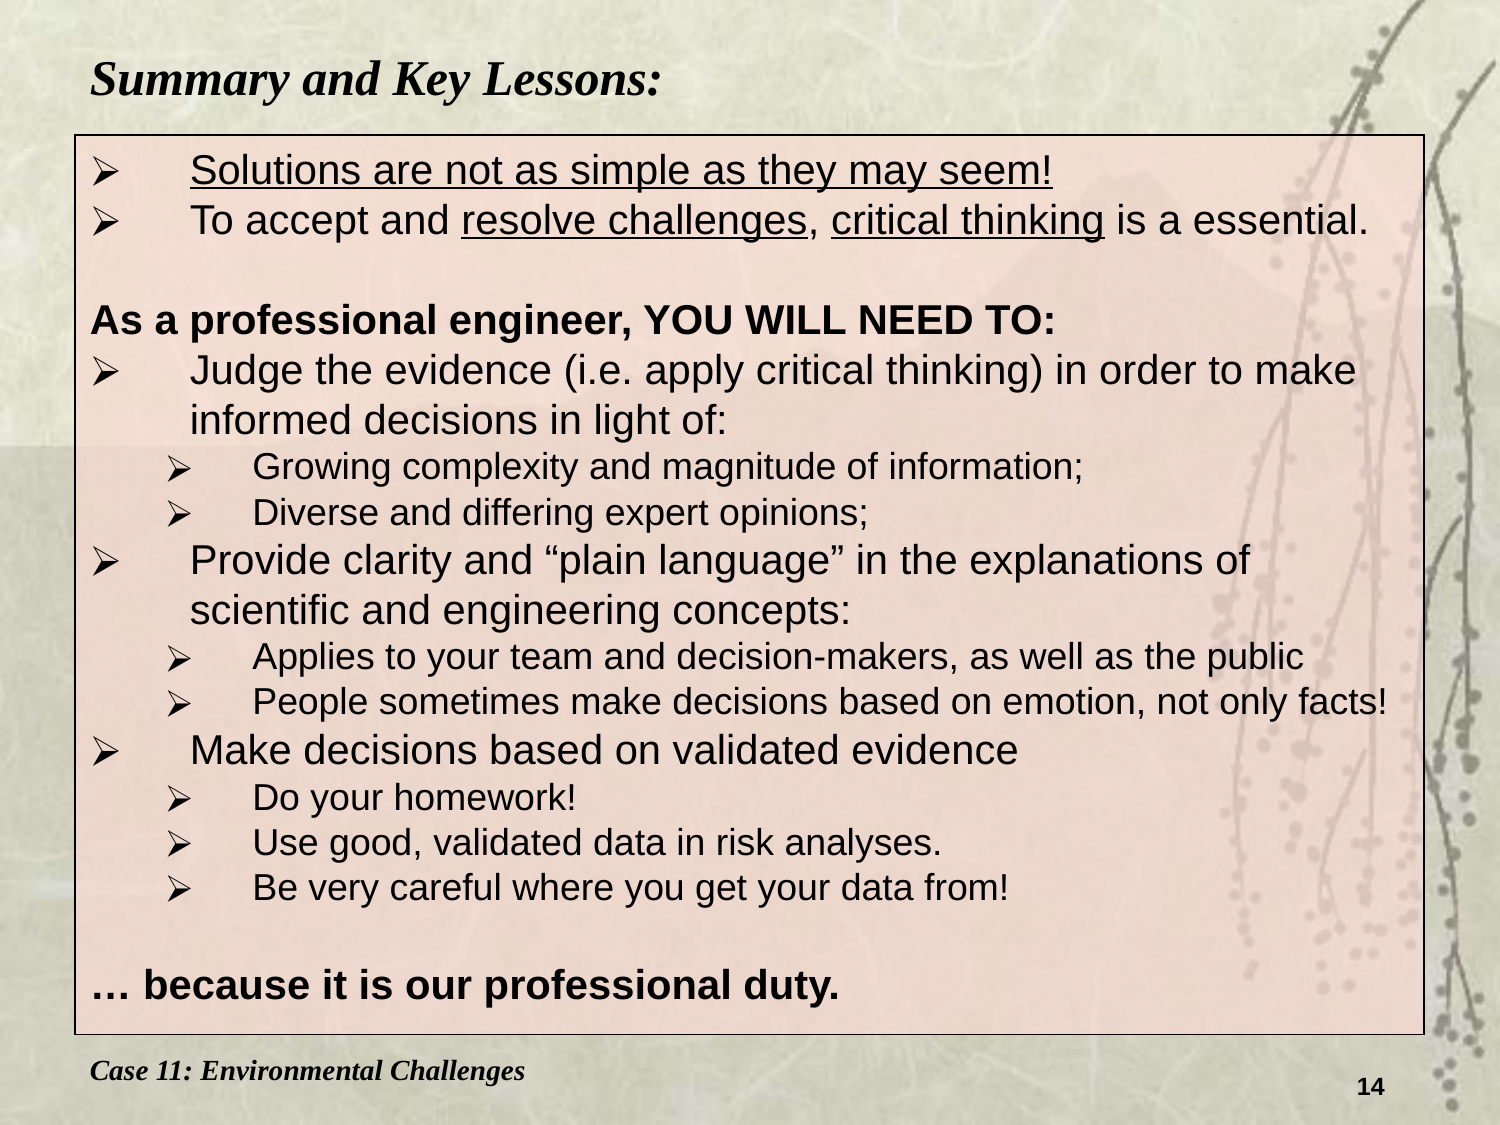

Summary and Key Lessons:
Solutions are not as simple as they may seem!
To accept and resolve challenges, critical thinking is a essential.

As a professional engineer, YOU WILL NEED TO:
Judge the evidence (i.e. apply critical thinking) in order to make informed decisions in light of:
Growing complexity and magnitude of information;
Diverse and differing expert opinions;
Provide clarity and “plain language” in the explanations of scientific and engineering concepts:
Applies to your team and decision-makers, as well as the public
People sometimes make decisions based on emotion, not only facts!
Make decisions based on validated evidence
Do your homework!
Use good, validated data in risk analyses.
Be very careful where you get your data from!

… because it is our professional duty.
Case 11: Environmental Challenges
14